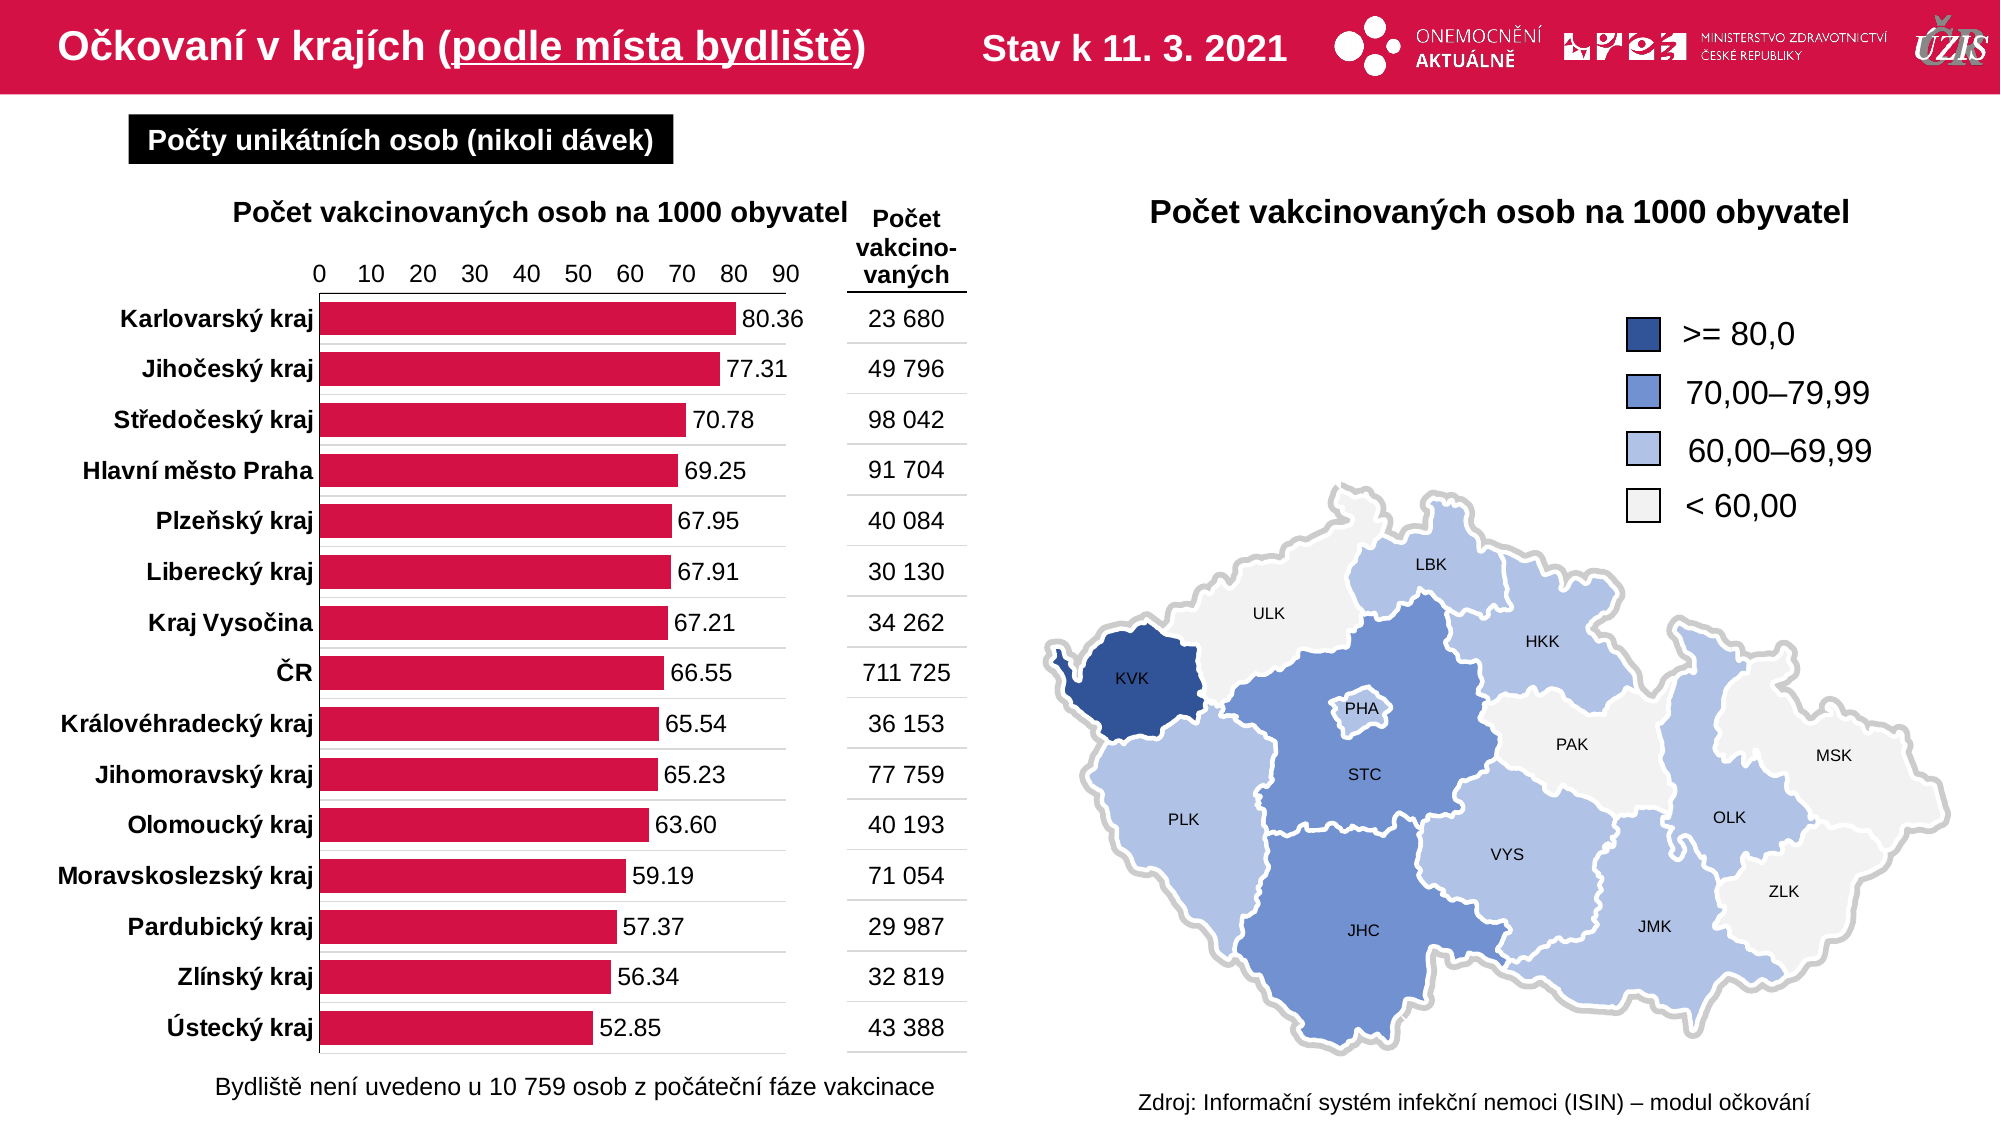

# Očkovaní v krajích (podle místa bydliště)
Stav k 11. 3. 2021
Počty unikátních osob (nikoli dávek)
Počet vakcinovaných osob na 1000 obyvatel
Počet vakcinovaných osob na 1000 obyvatel
| Počet vakcino-vaných |
| --- |
| 23 680 |
| 49 796 |
| 98 042 |
| 91 704 |
| 40 084 |
| 30 130 |
| 34 262 |
| 711 725 |
| 36 153 |
| 77 759 |
| 40 193 |
| 71 054 |
| 29 987 |
| 32 819 |
| 43 388 |

### Chart

| Category | počet na 1000 |
|---|---|
| Karlovarský kraj | 80.36271821464449 |
| Jihočeský kraj | 77.31301711114871 |
| Středočeský kraj | 70.78124176527876 |
| Hlavní město Praha | 69.24835211968492 |
| Plzeňský kraj | 67.95061527481823 |
| Liberecký kraj | 67.9077734454236 |
| Kraj Vysočina | 67.20503400266372 |
| ČR | 66.55405459110997 |
| Královéhradecký kraj | 65.53647531845547 |
| Jihomoravský kraj | 65.23466240040806 |
| Olomoucký kraj | 63.59500961211363 |
| Moravskoslezský kraj | 59.18508270035376 |
| Pardubický kraj | 57.37359899897066 |
| Zlínský kraj | 56.336311592896806 |
| Ústecký kraj | 52.84999969548032 |
>= 80,0

70,00–79,99

60,00–69,99

< 60,00

LBK

ULK

HKK

KVK

PHA

PAK
MSK

STC
OLK

PLK

VYS
ZLK
JMK
JHC
Bydliště není uvedeno u 10 759 osob z počáteční fáze vakcinace
Zdroj: Informační systém infekční nemoci (ISIN) – modul očkování